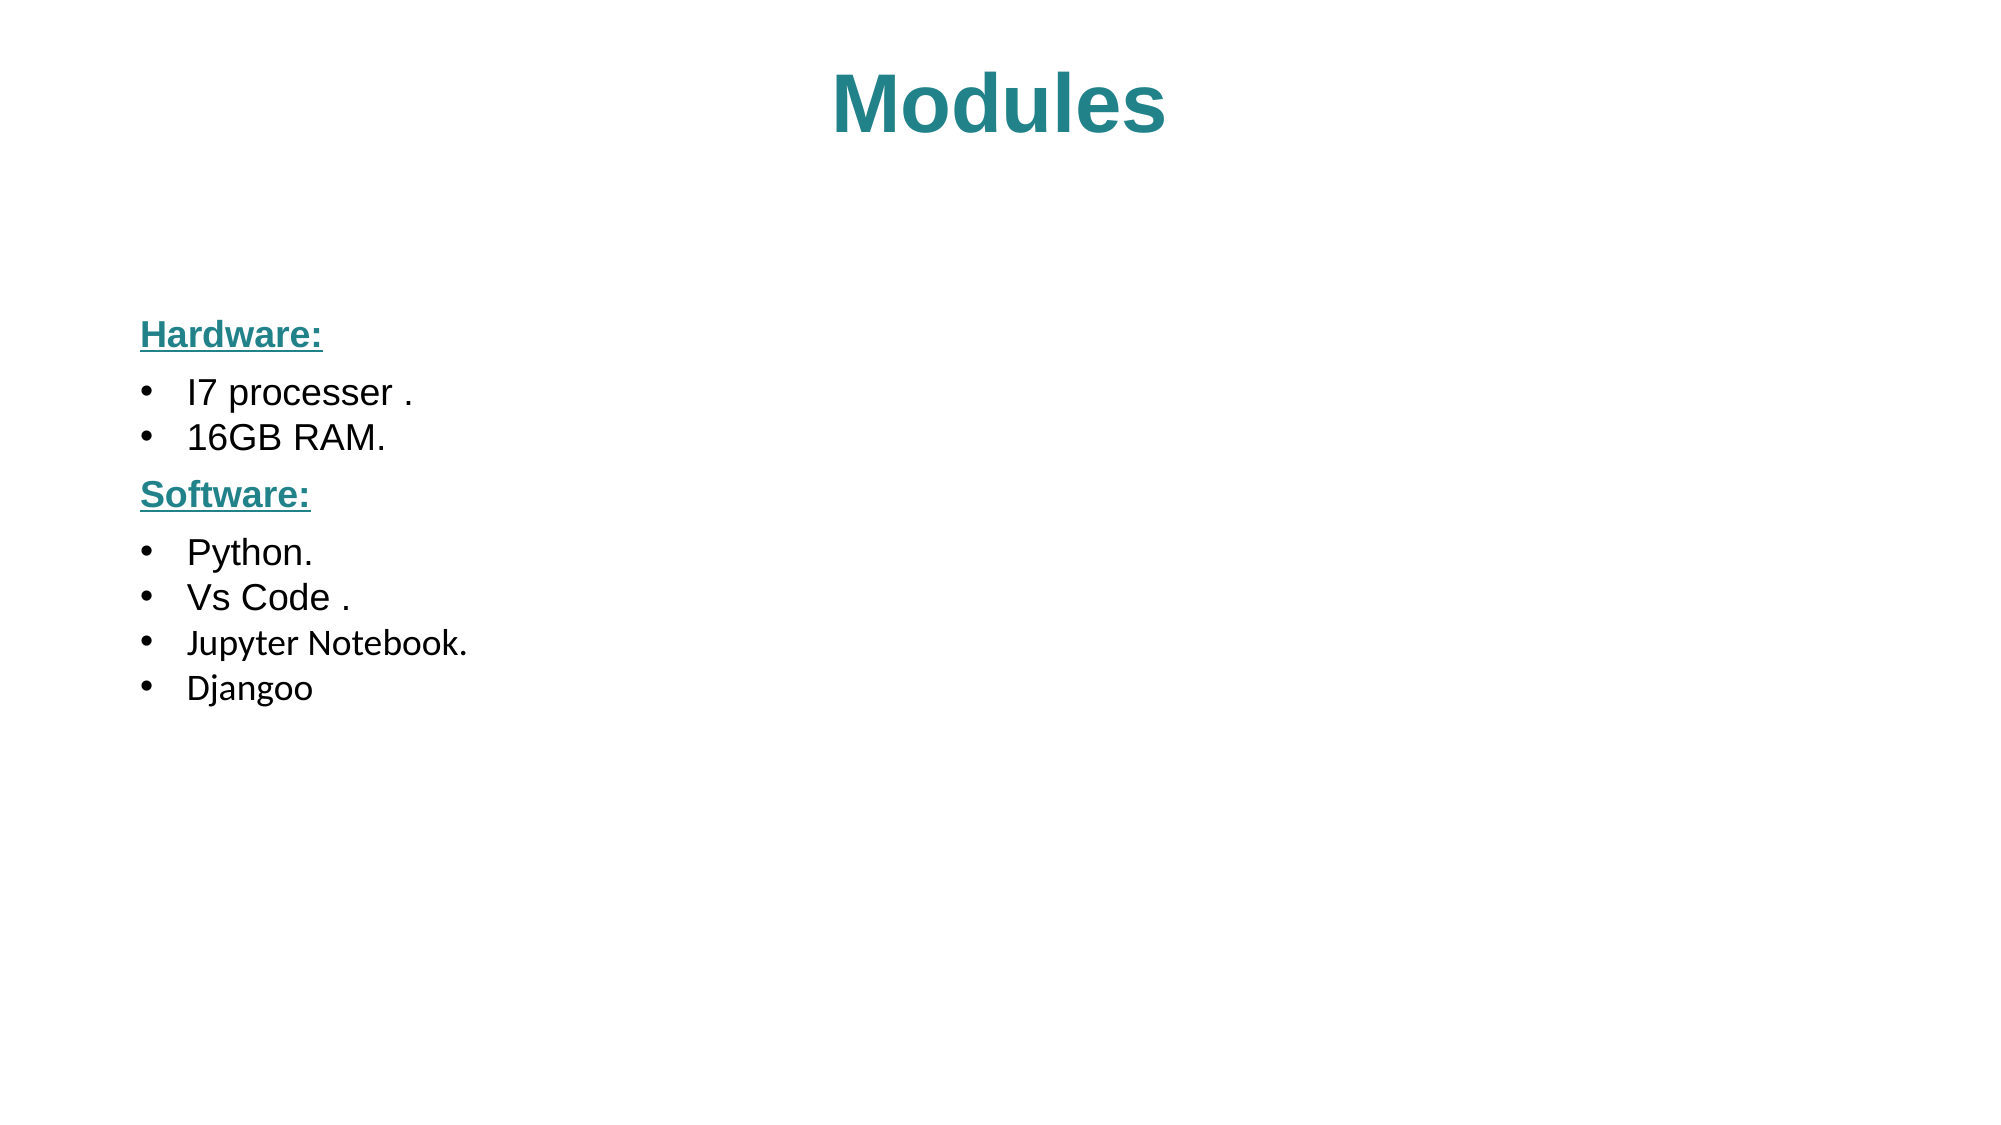

Modules

Hardware:
I7 processer .
16GB RAM.
Software:
Python.
Vs Code .
Jupyter Notebook.
Djangoo